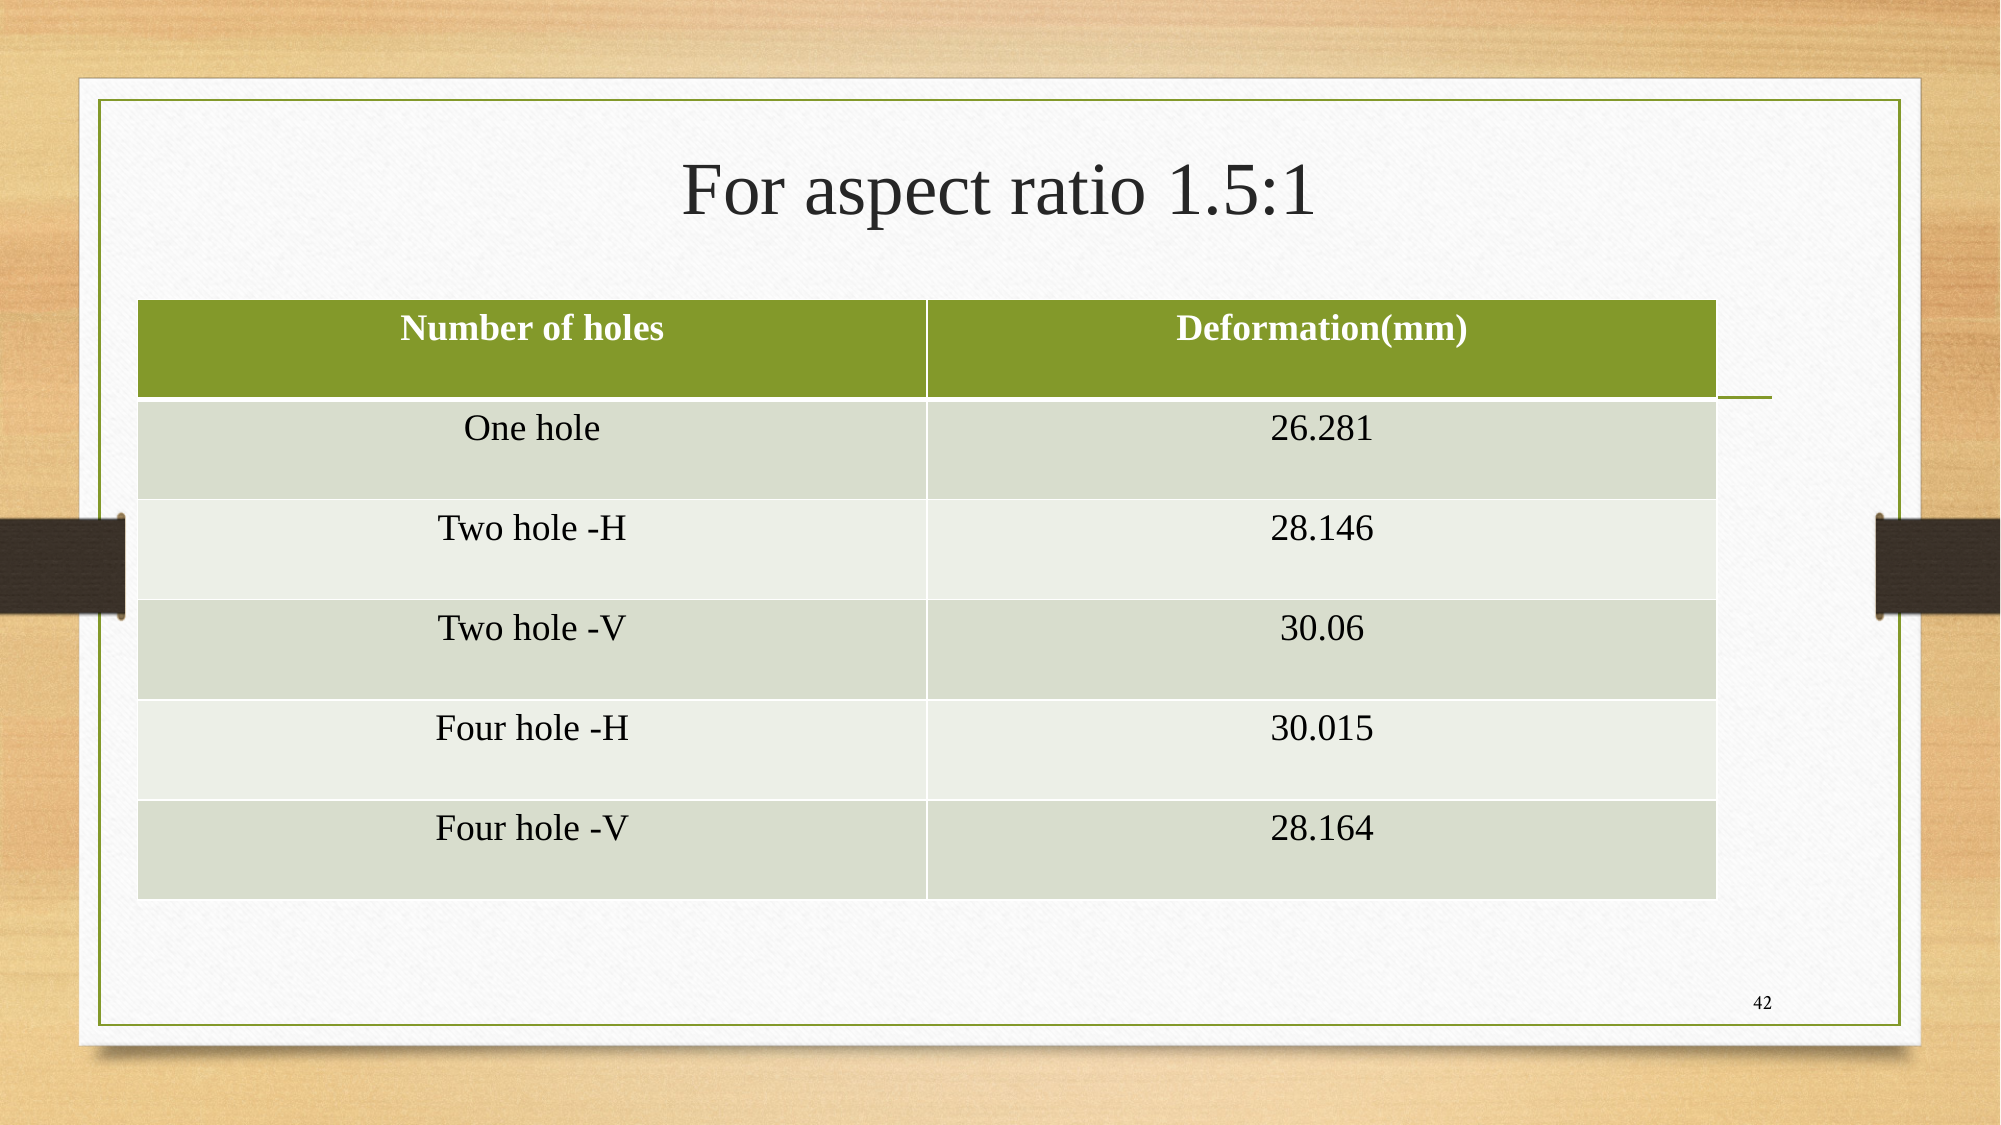

# For aspect ratio 1.5:1
| Number of holes | Deformation(mm) |
| --- | --- |
| One hole | 26.281 |
| Two hole -H | 28.146 |
| Two hole -V | 30.06 |
| Four hole -H | 30.015 |
| Four hole -V | 28.164 |
42